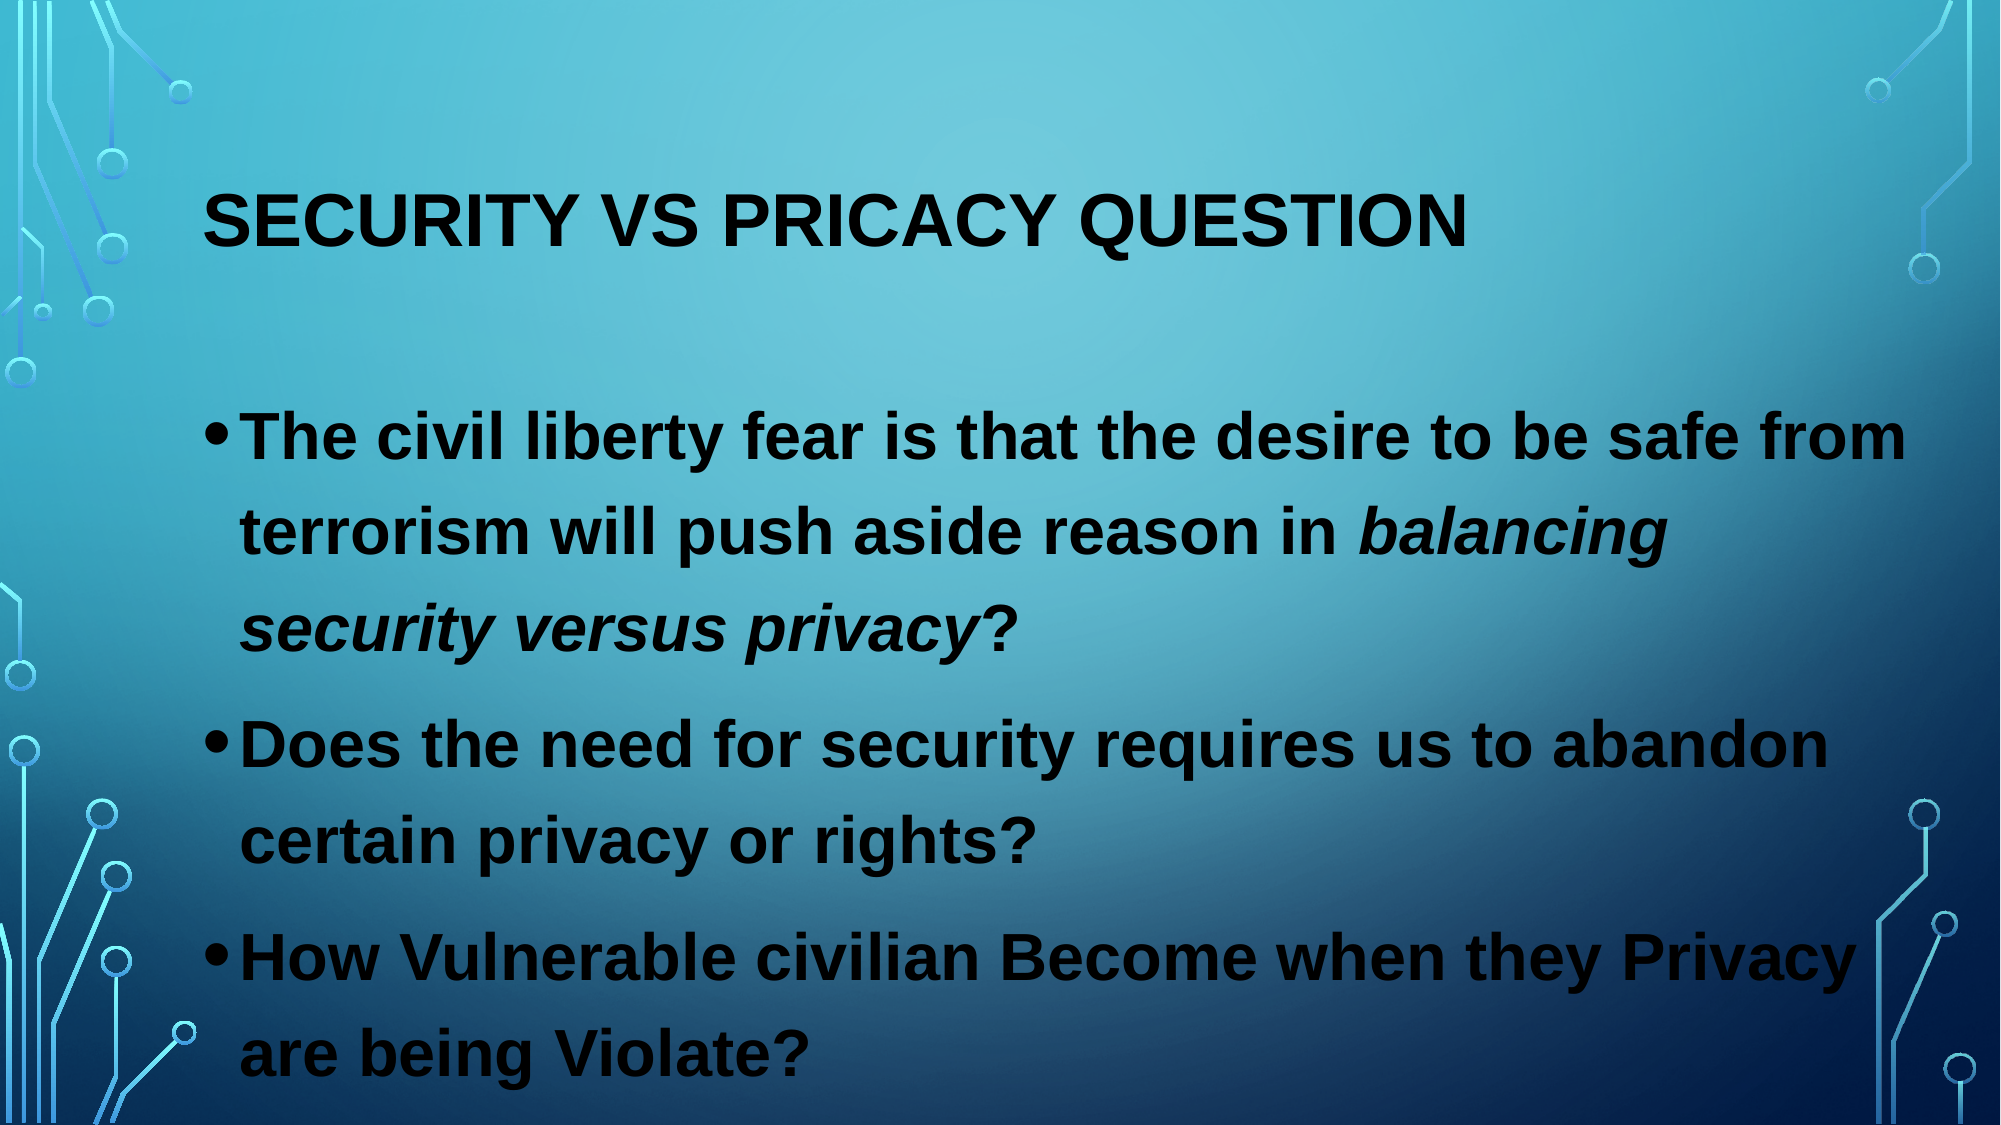

# SECURITY VS PRICACY Question
The civil liberty fear is that the desire to be safe from terrorism will push aside reason in balancing security versus privacy?
Does the need for security requires us to abandon certain privacy or rights?
How Vulnerable civilian Become when they Privacy are being Violate?